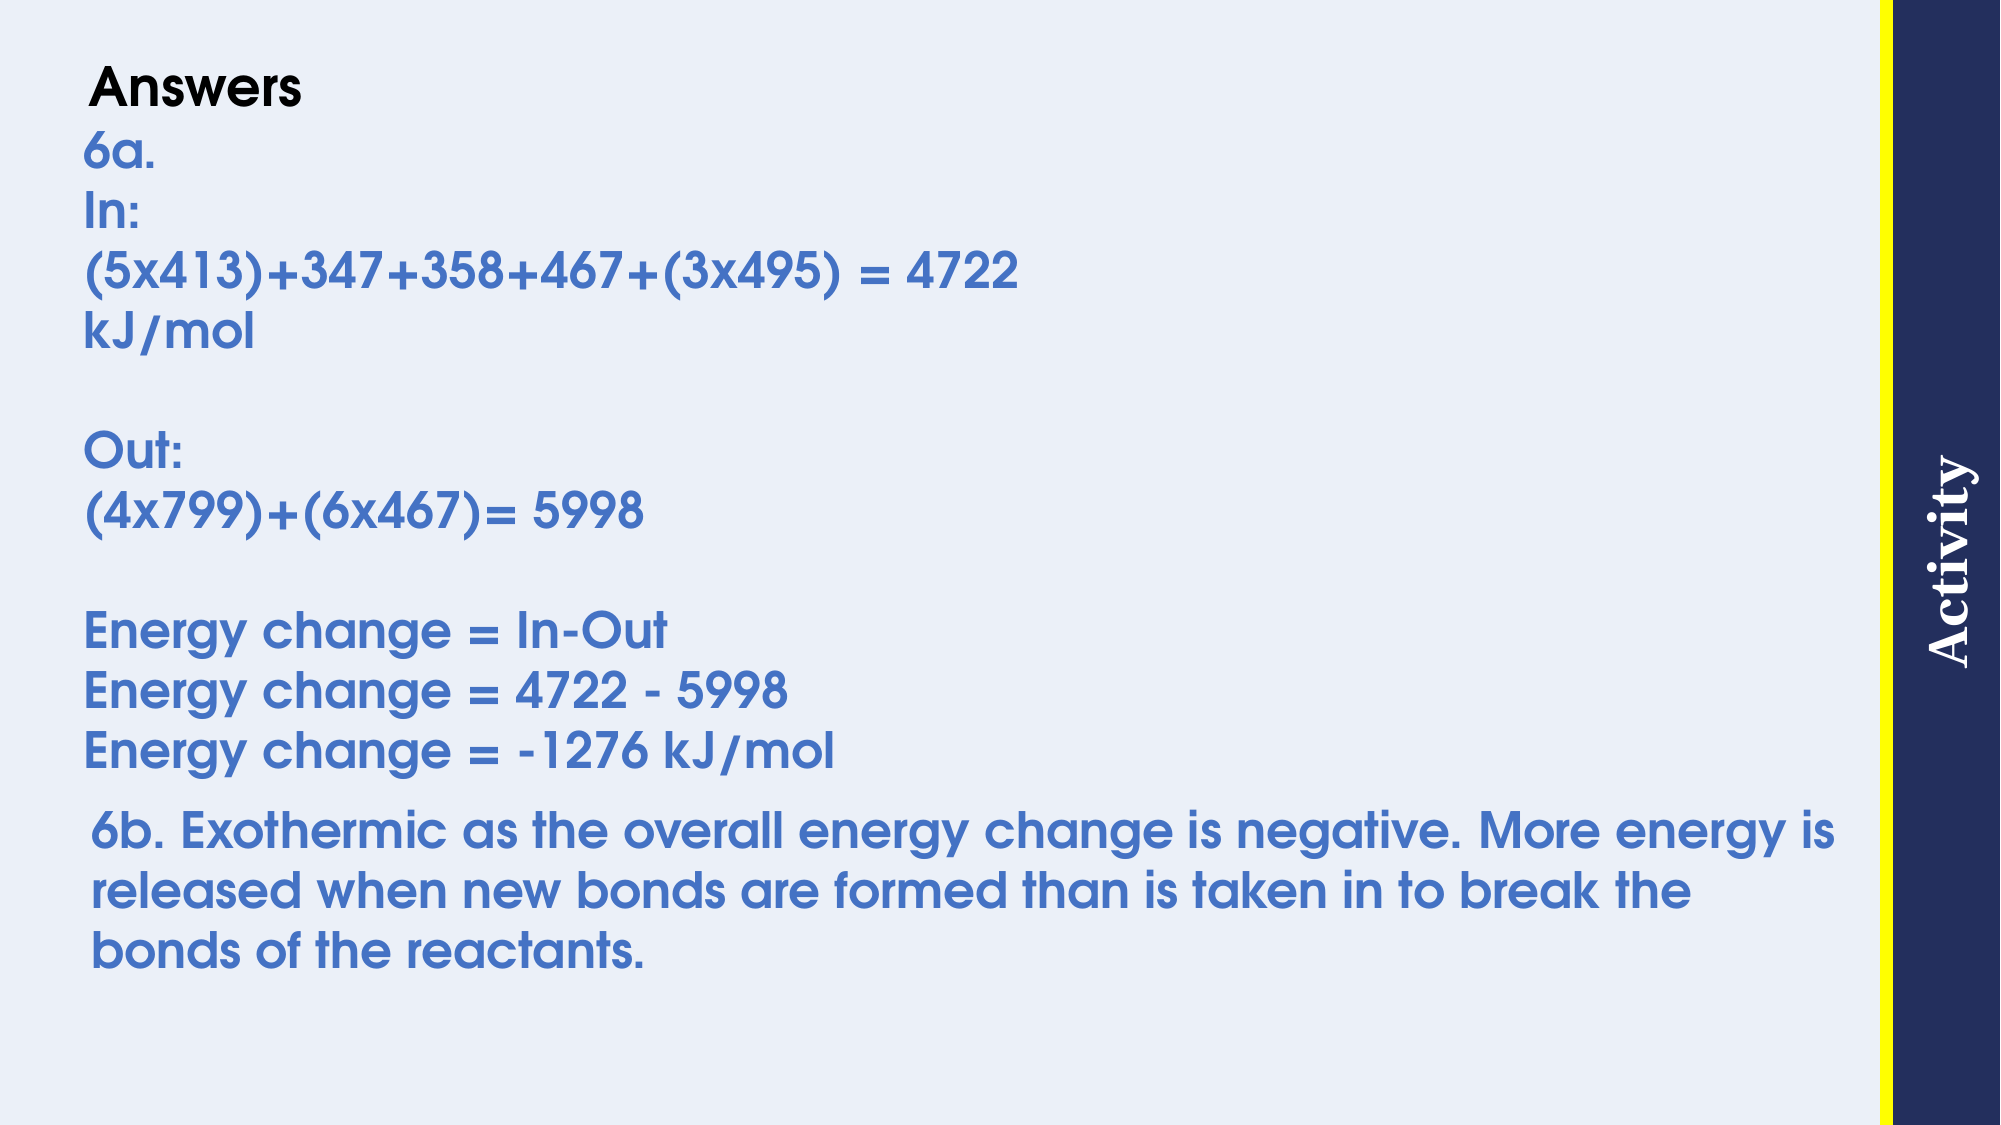

# Answers
6a.
In:
(5x413)+347+358+467+(3x495) = 4722 kJ/mol

Out:
(4x799)+(6x467)= 5998

Energy change = In-Out
Energy change = 4722 - 5998
Energy change = -1276 kJ/mol
6b. Exothermic as the overall energy change is negative. More energy is released when new bonds are formed than is taken in to break the bonds of the reactants.